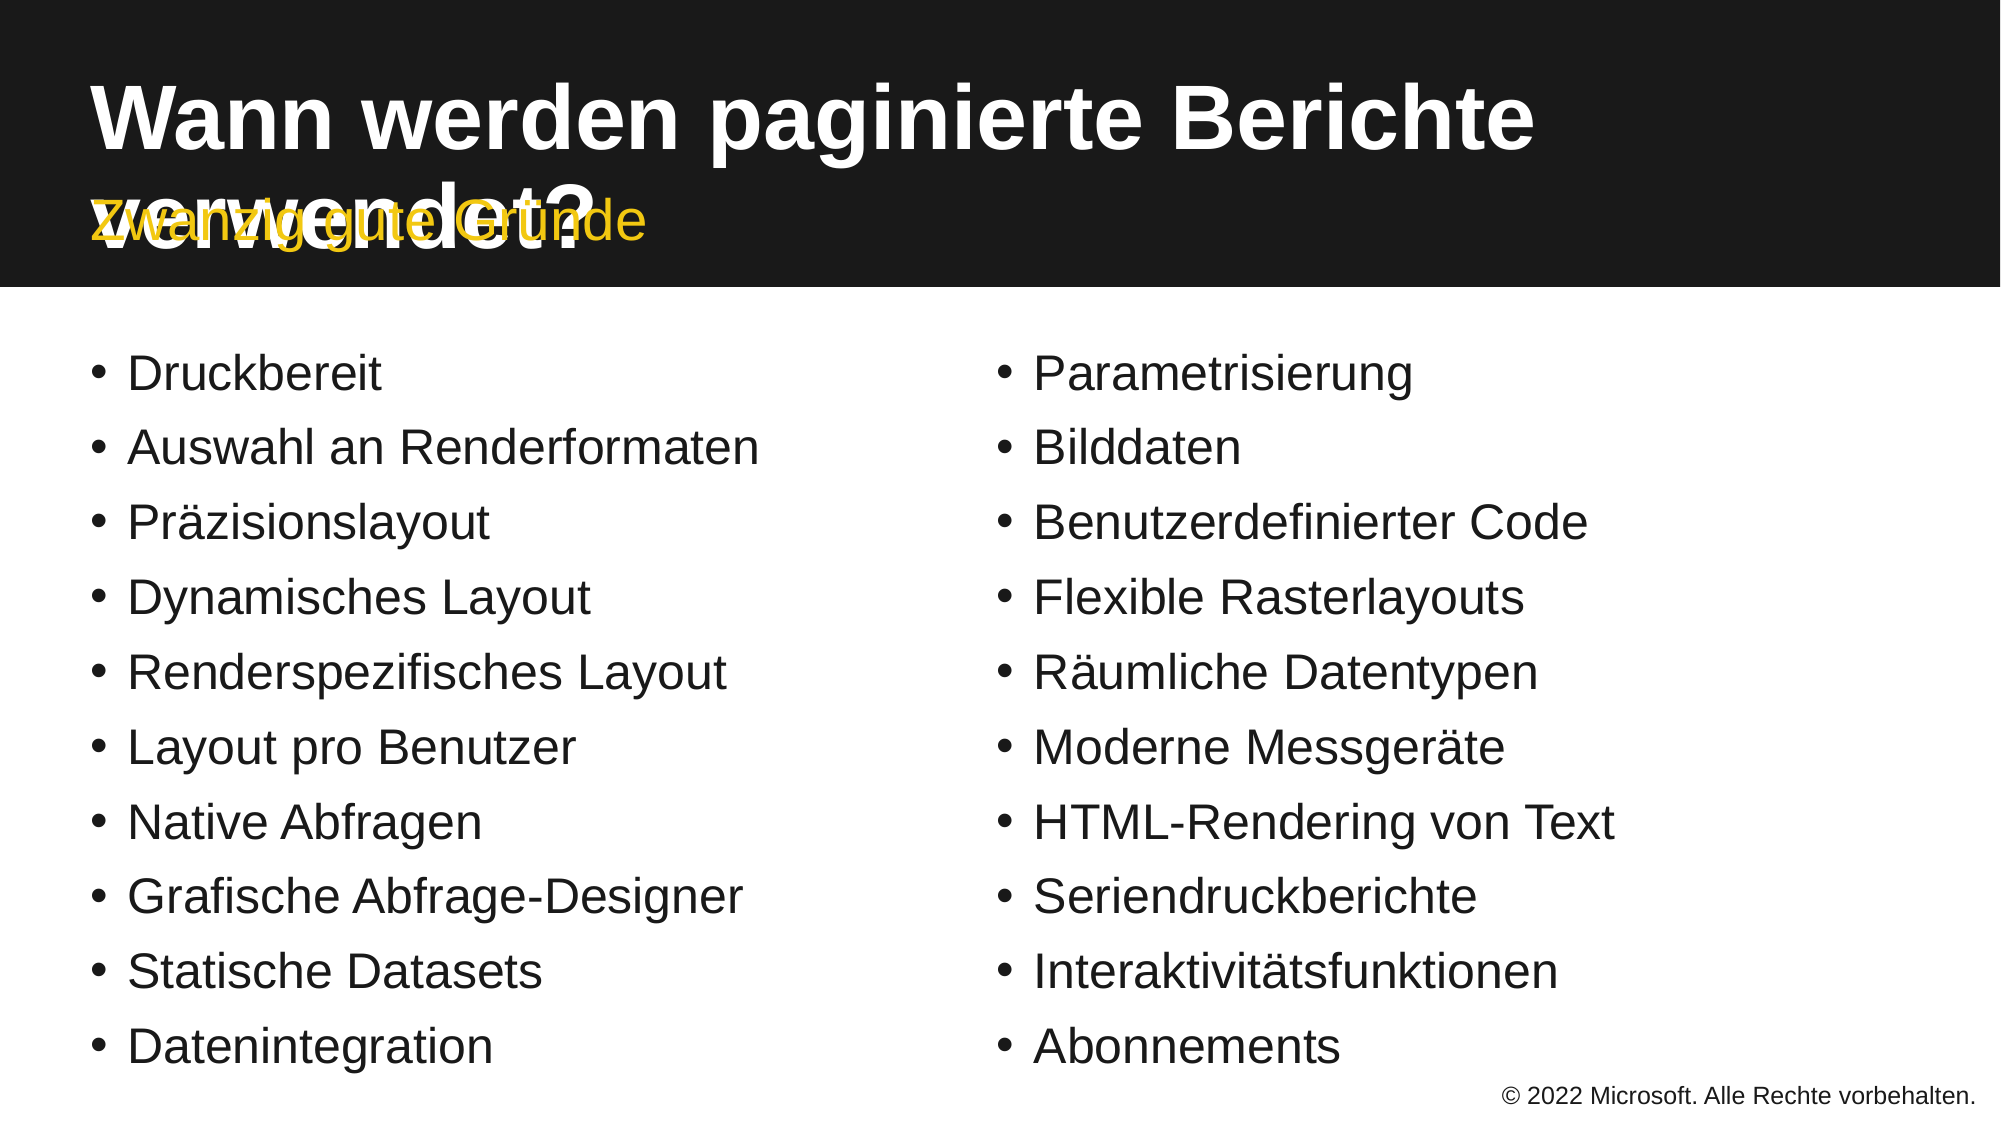

# Wann werden paginierte Berichte verwendet?
Zwanzig gute Gründe
Druckbereit
Auswahl an Renderformaten
Präzisionslayout
Dynamisches Layout
Renderspezifisches Layout
Layout pro Benutzer
Native Abfragen
Grafische Abfrage-Designer
Statische Datasets
Datenintegration
Parametrisierung
Bilddaten
Benutzerdefinierter Code
Flexible Rasterlayouts
Räumliche Datentypen
Moderne Messgeräte
HTML-Rendering von Text
Seriendruckberichte
Interaktivitätsfunktionen
Abonnements
© 2022 Microsoft. Alle Rechte vorbehalten.